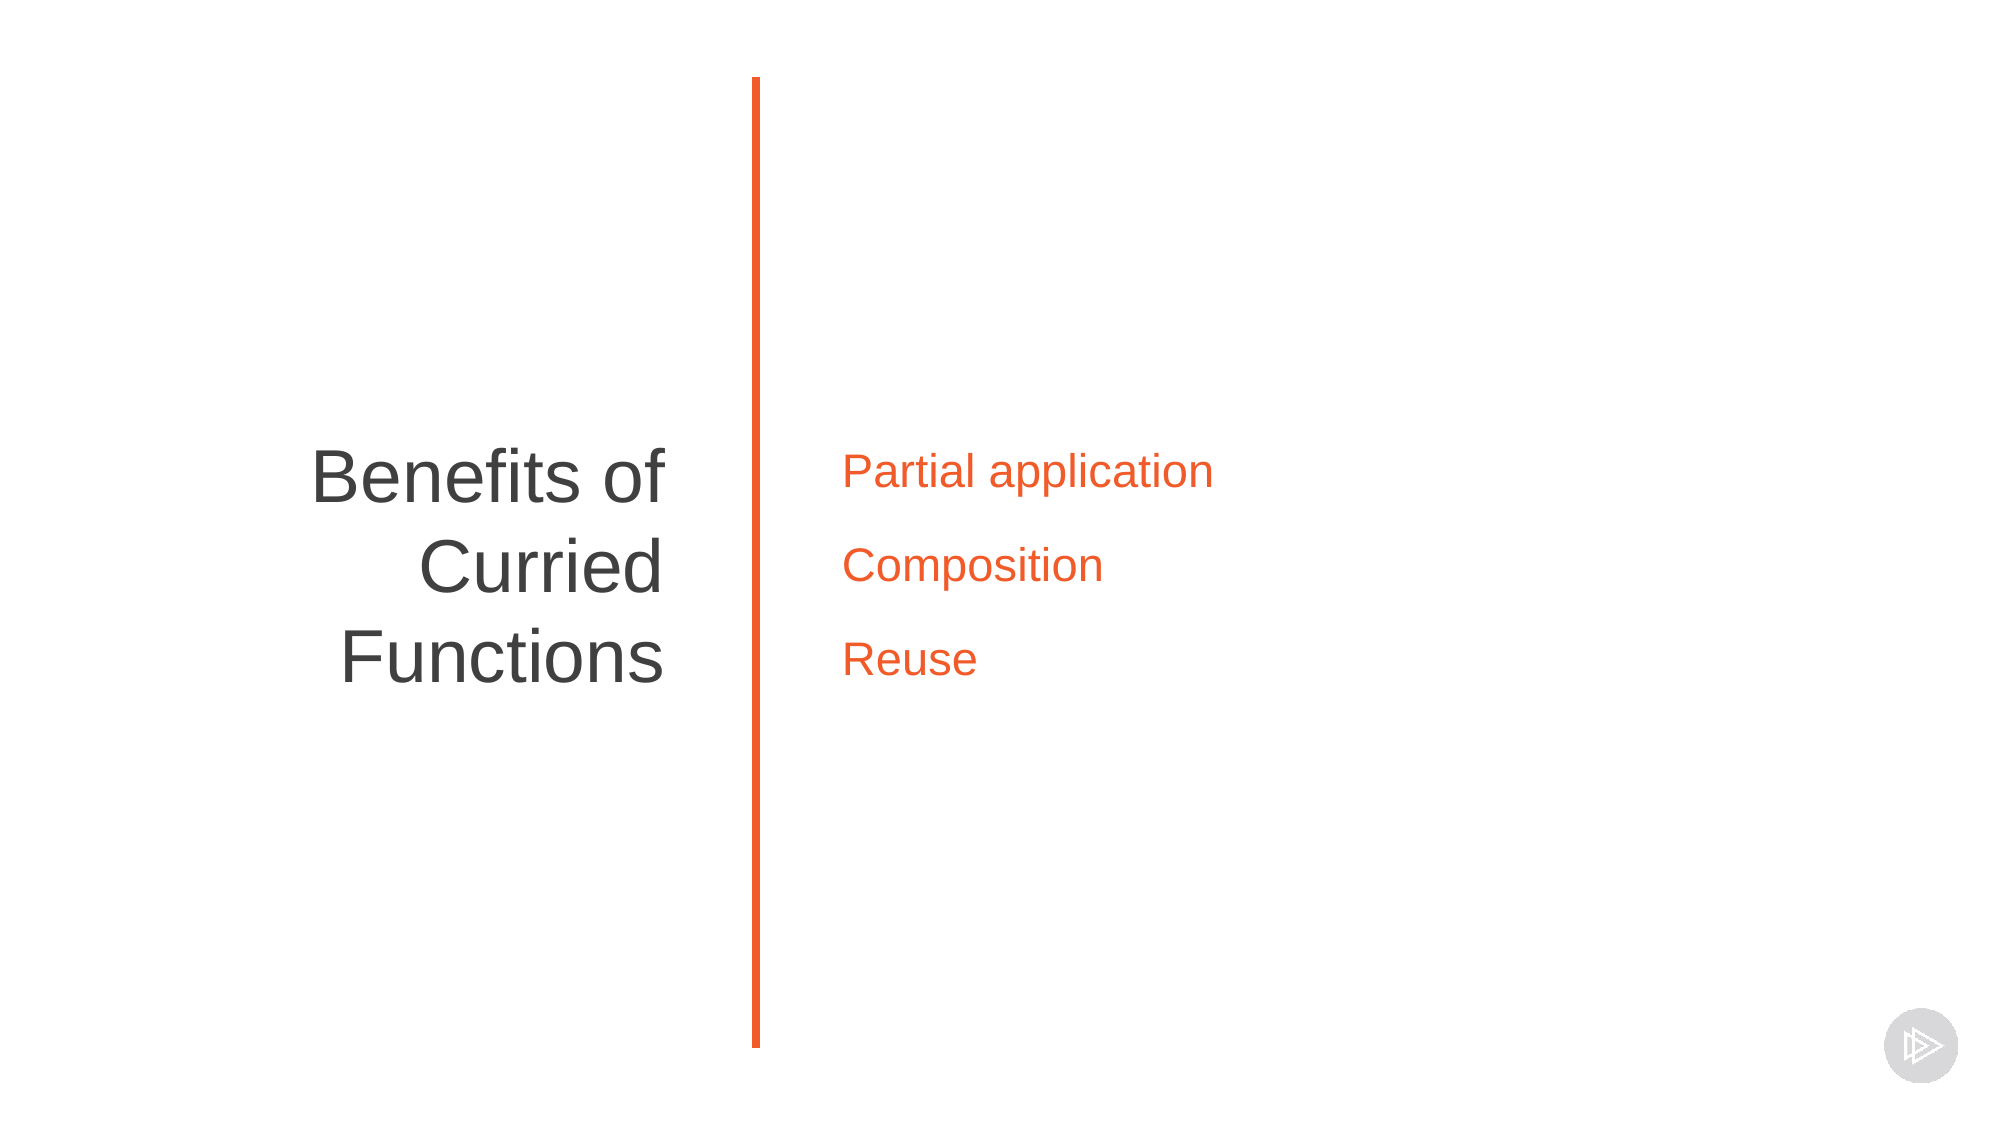

Benefits of Curried Functions
Partial application
Composition
Reuse